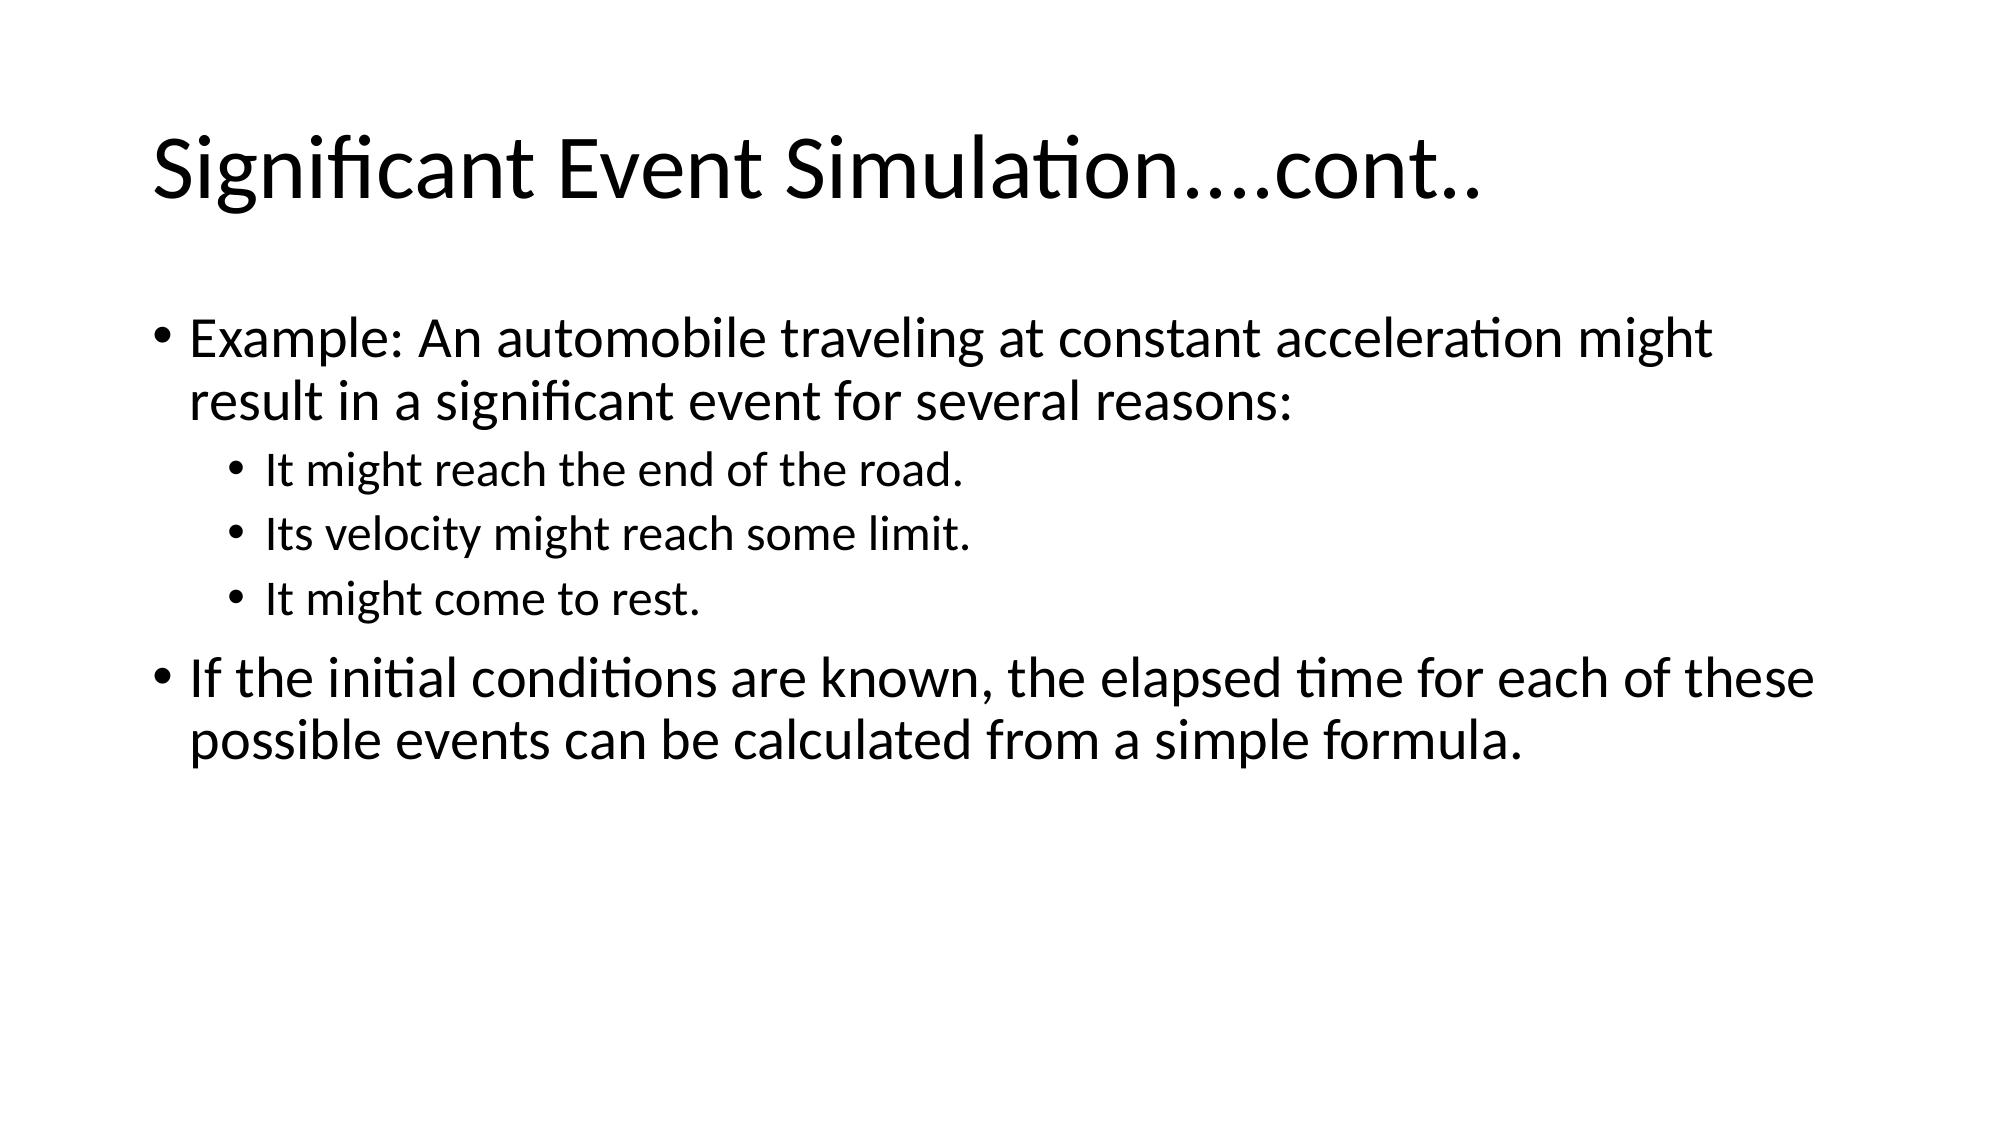

# Significant Event Simulation....cont..
Example: An automobile traveling at constant acceleration might result in a significant event for several reasons:
It might reach the end of the road.
Its velocity might reach some limit.
It might come to rest.
If the initial conditions are known, the elapsed time for each of these possible events can be calculated from a simple formula.